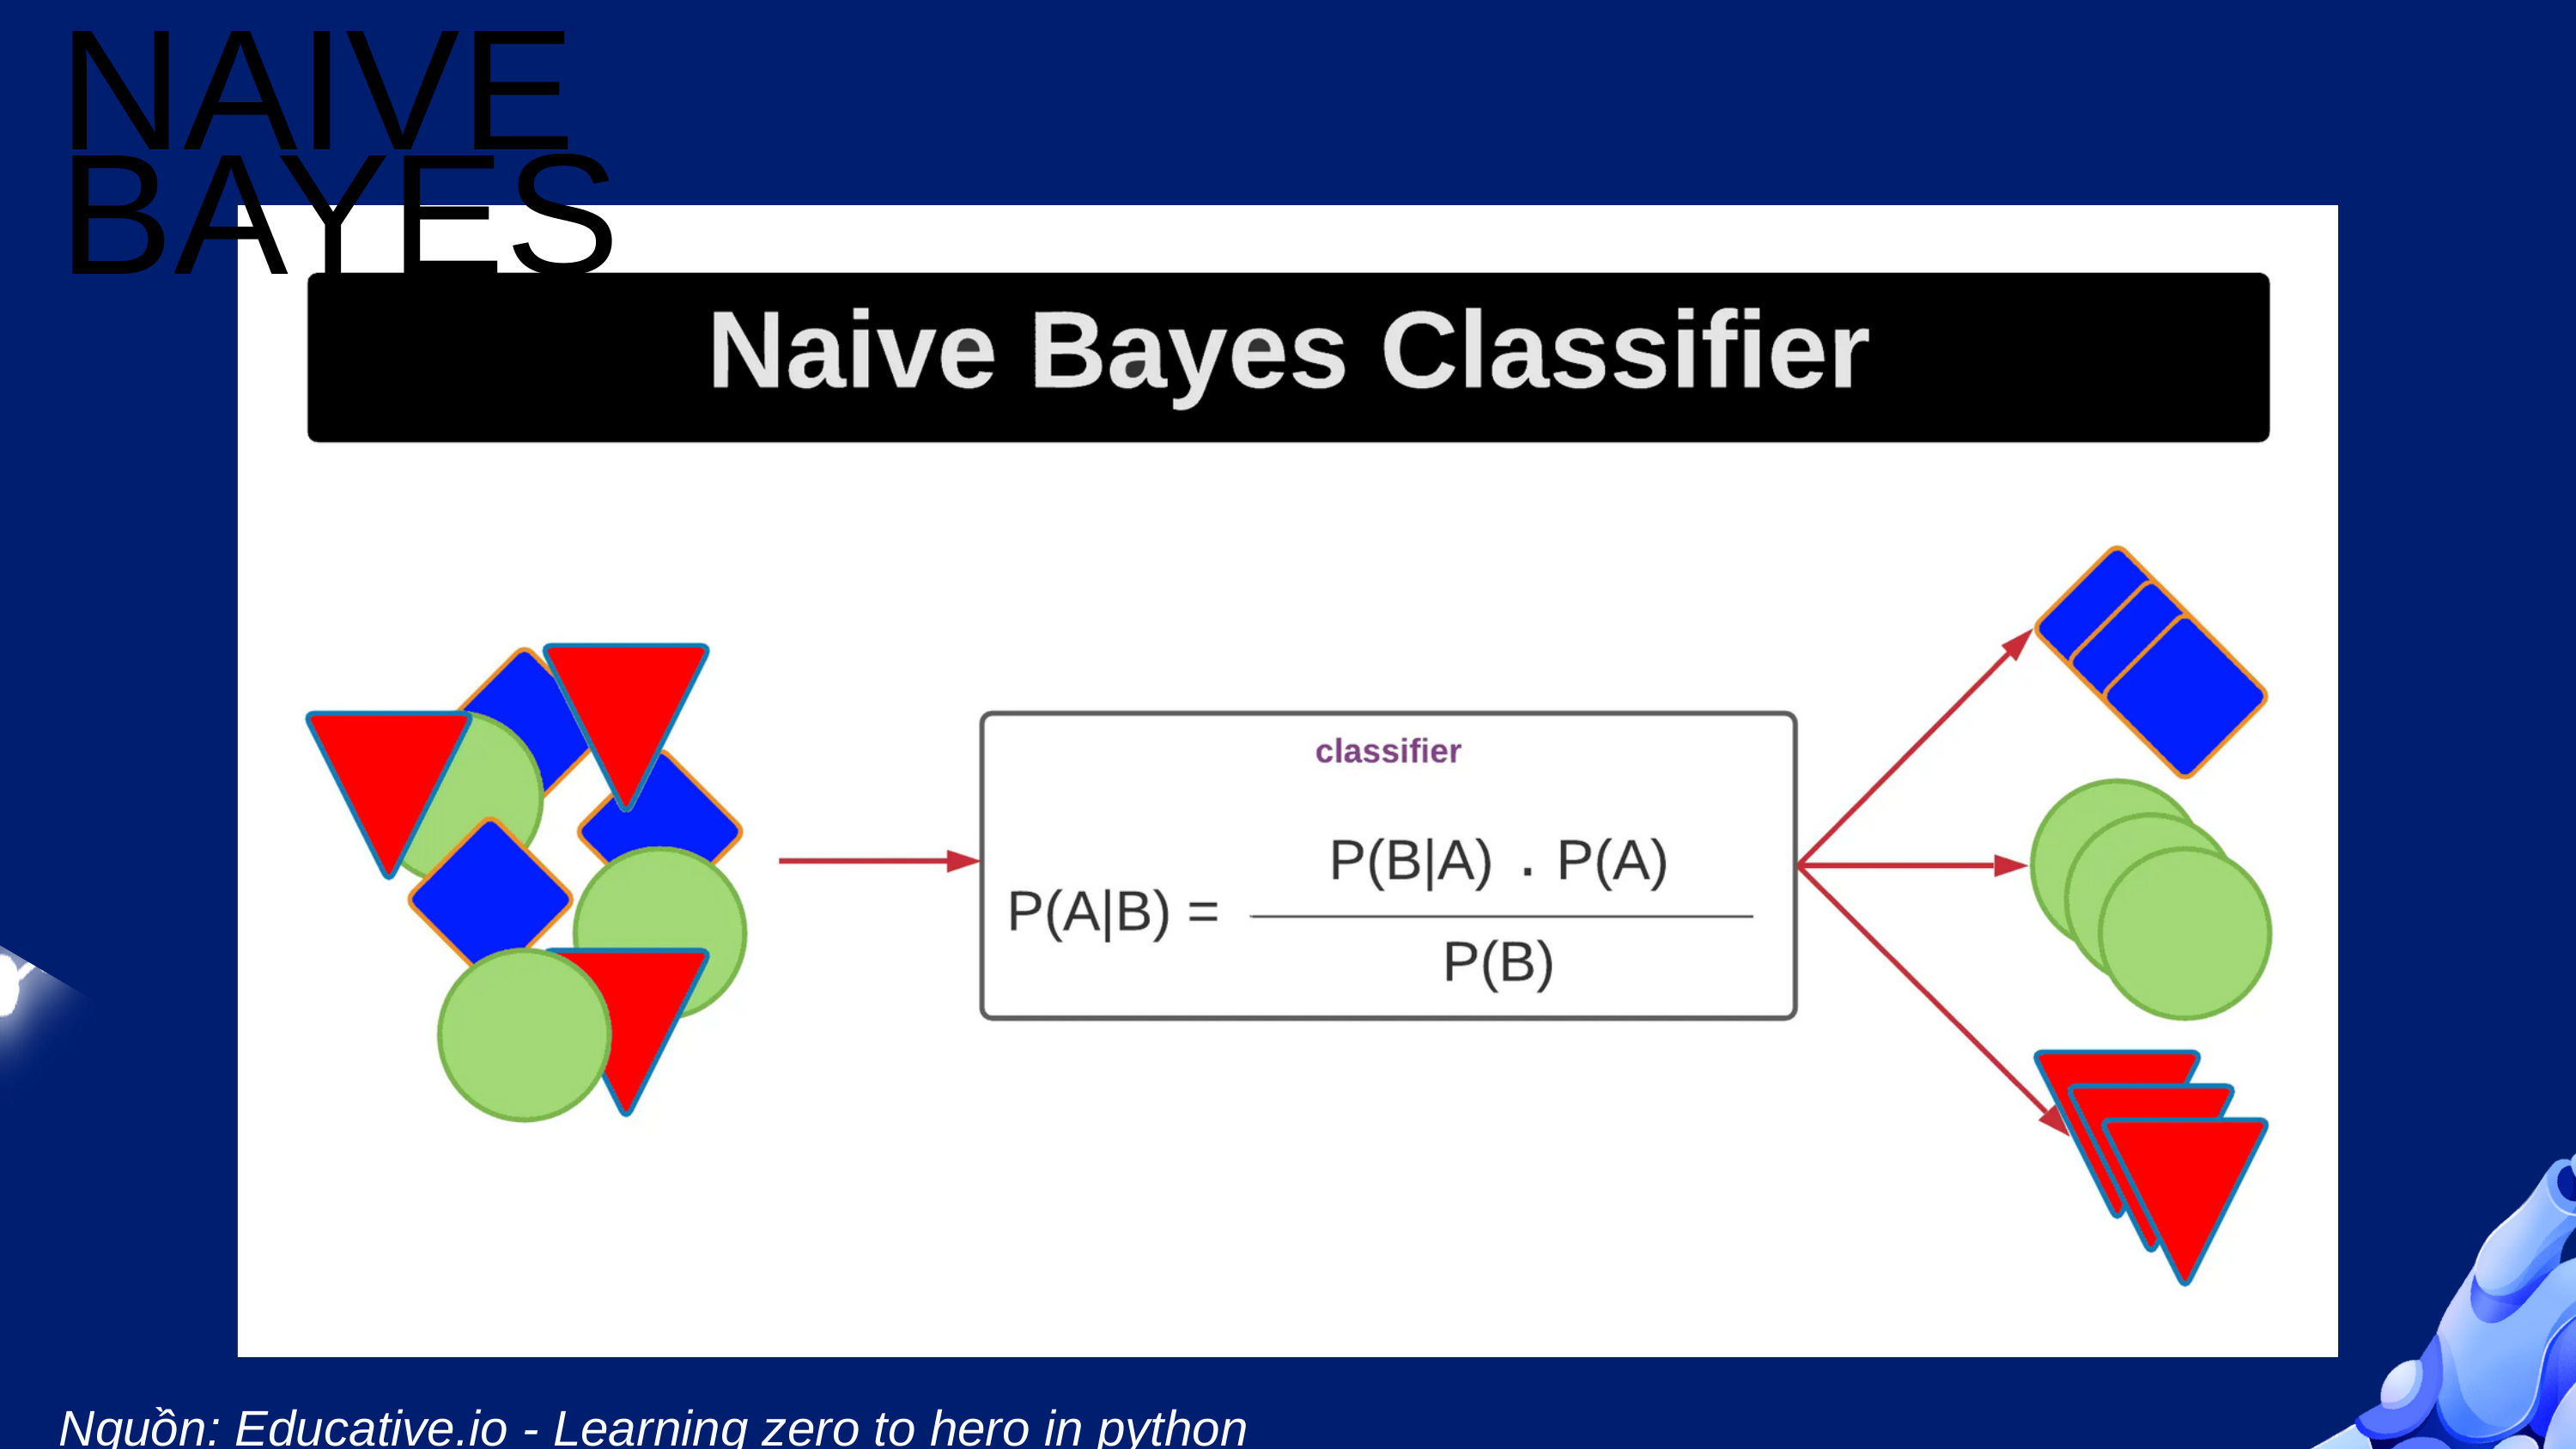

NAIVE BAYES

Nguồn: Educative.io - Learning zero to hero in python